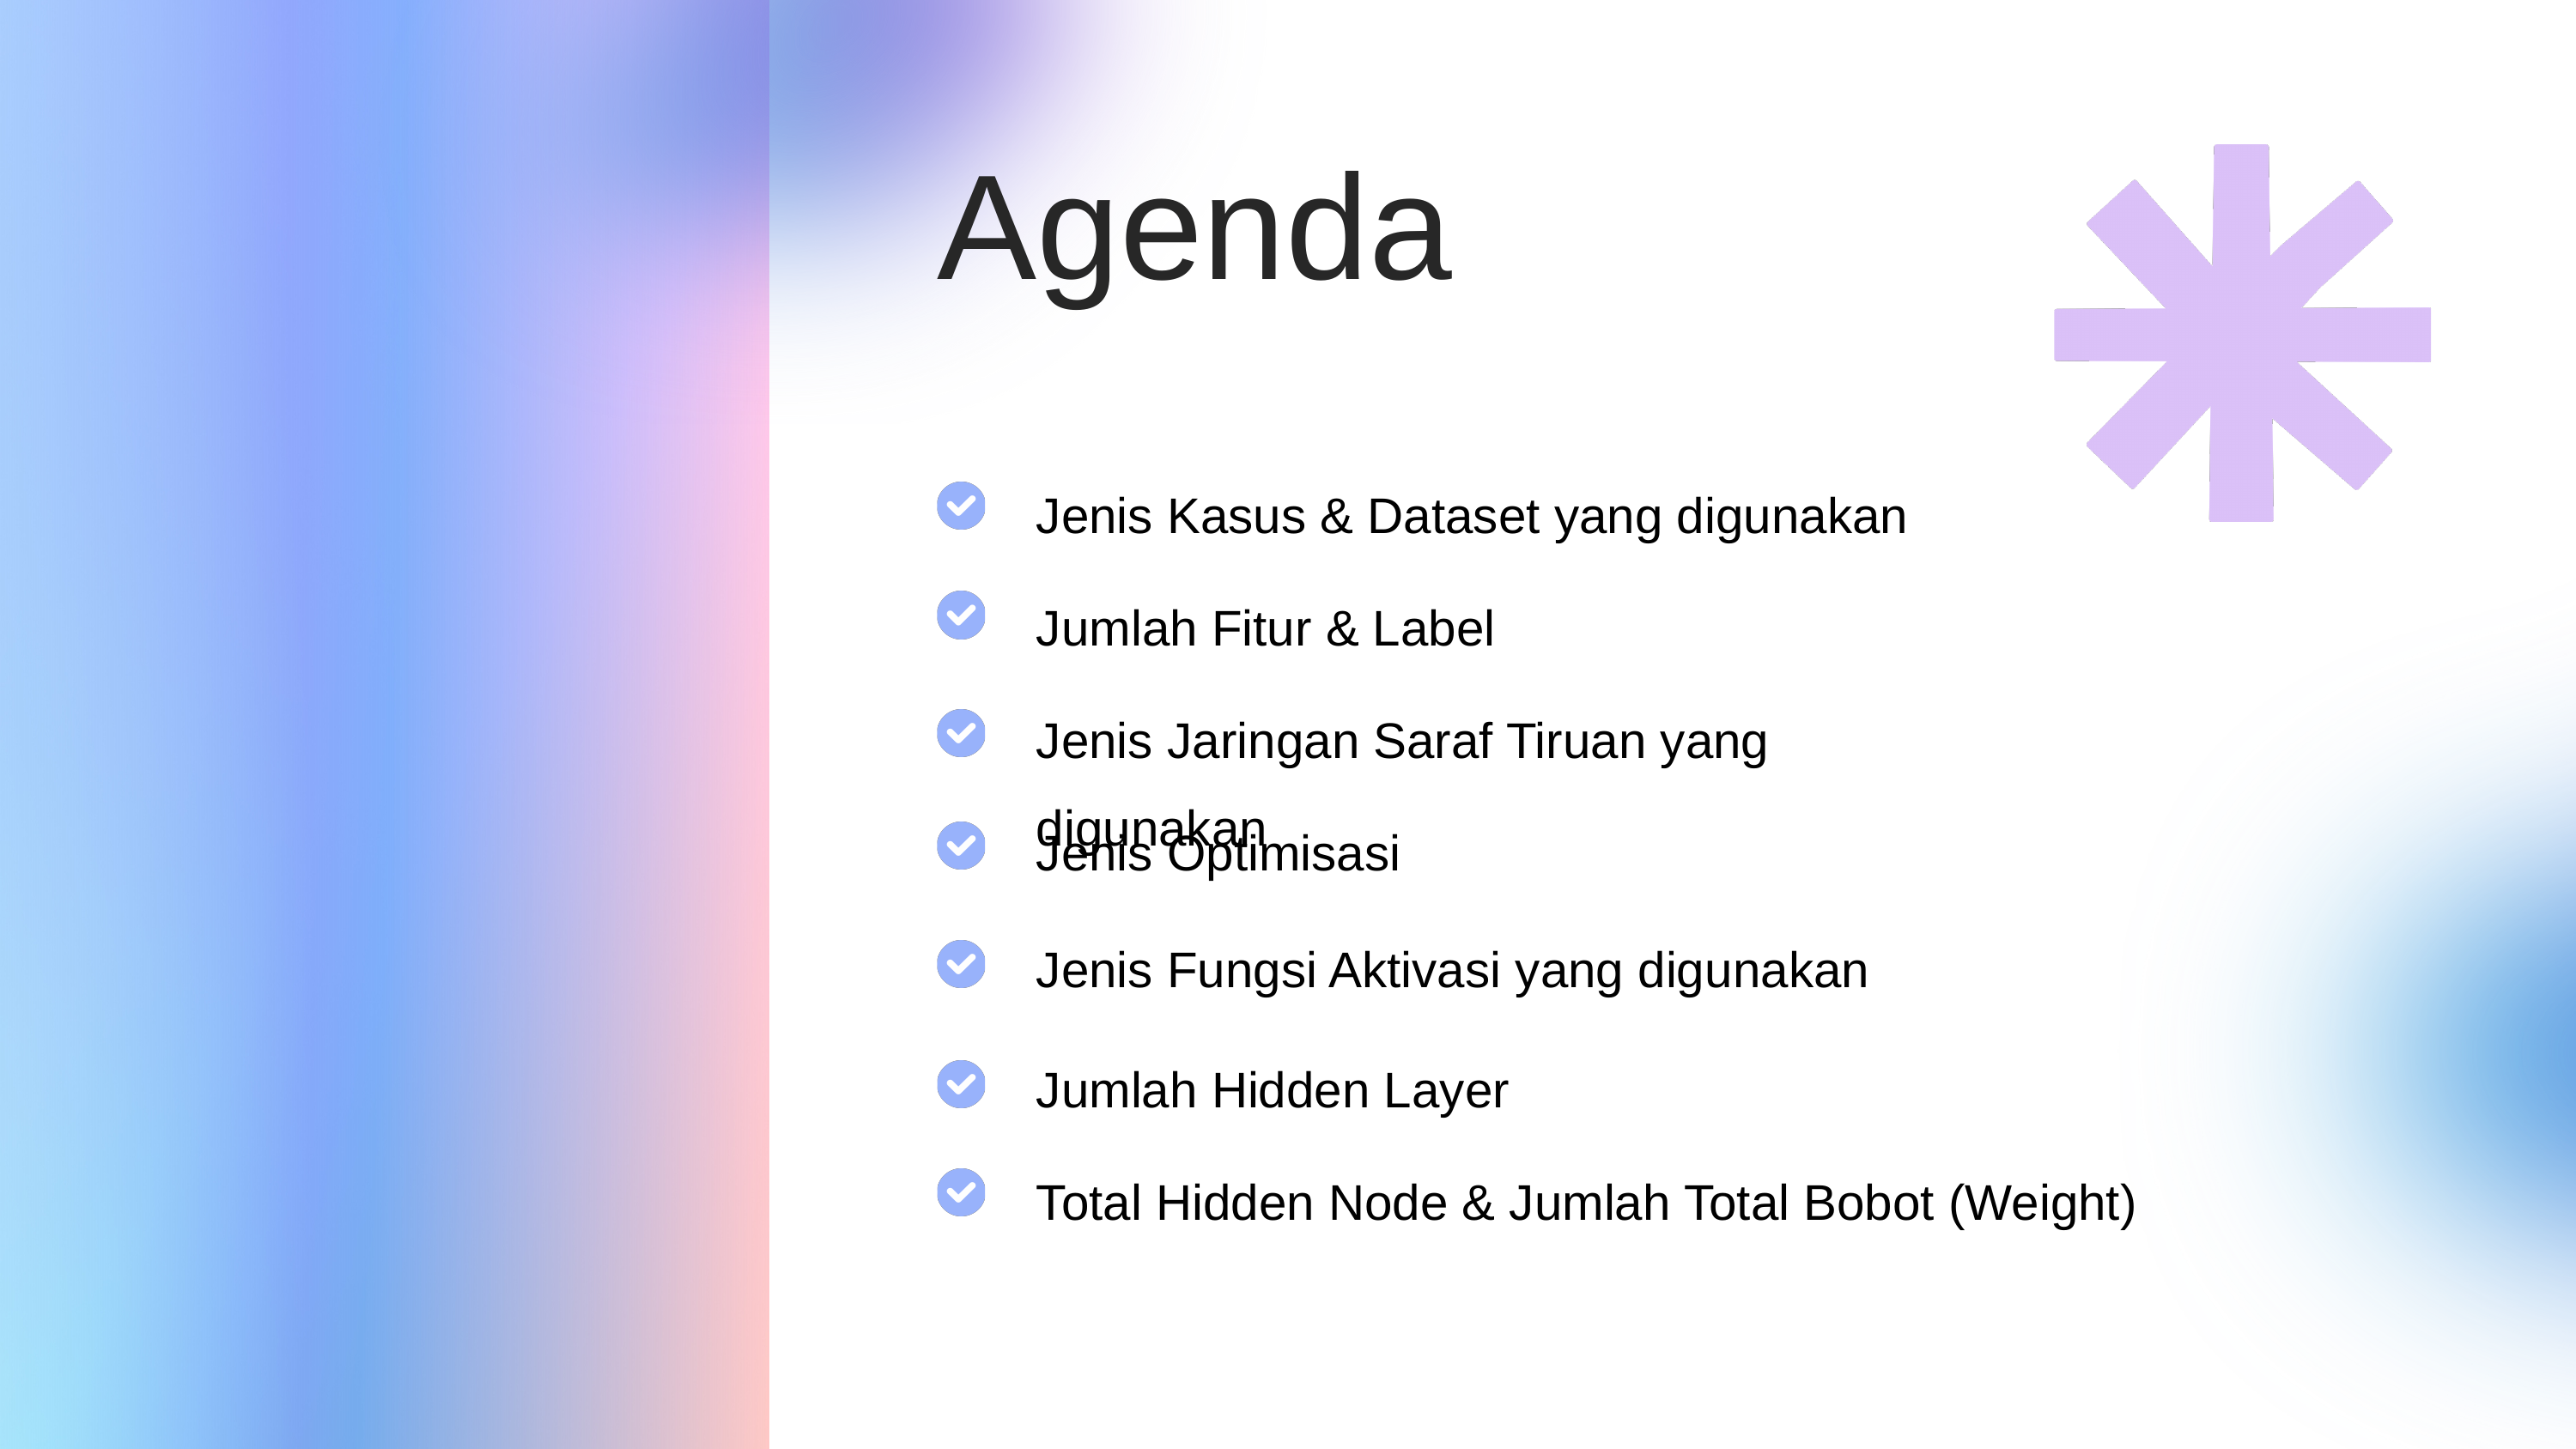

Agenda

Jenis Kasus & Dataset yang digunakan

Jumlah Fitur & Label

Jenis Jaringan Saraf Tiruan yang digunakan

Jenis Optimisasi

Jenis Fungsi Aktivasi yang digunakan

Jumlah Hidden Layer

Total Hidden Node & Jumlah Total Bobot (Weight)